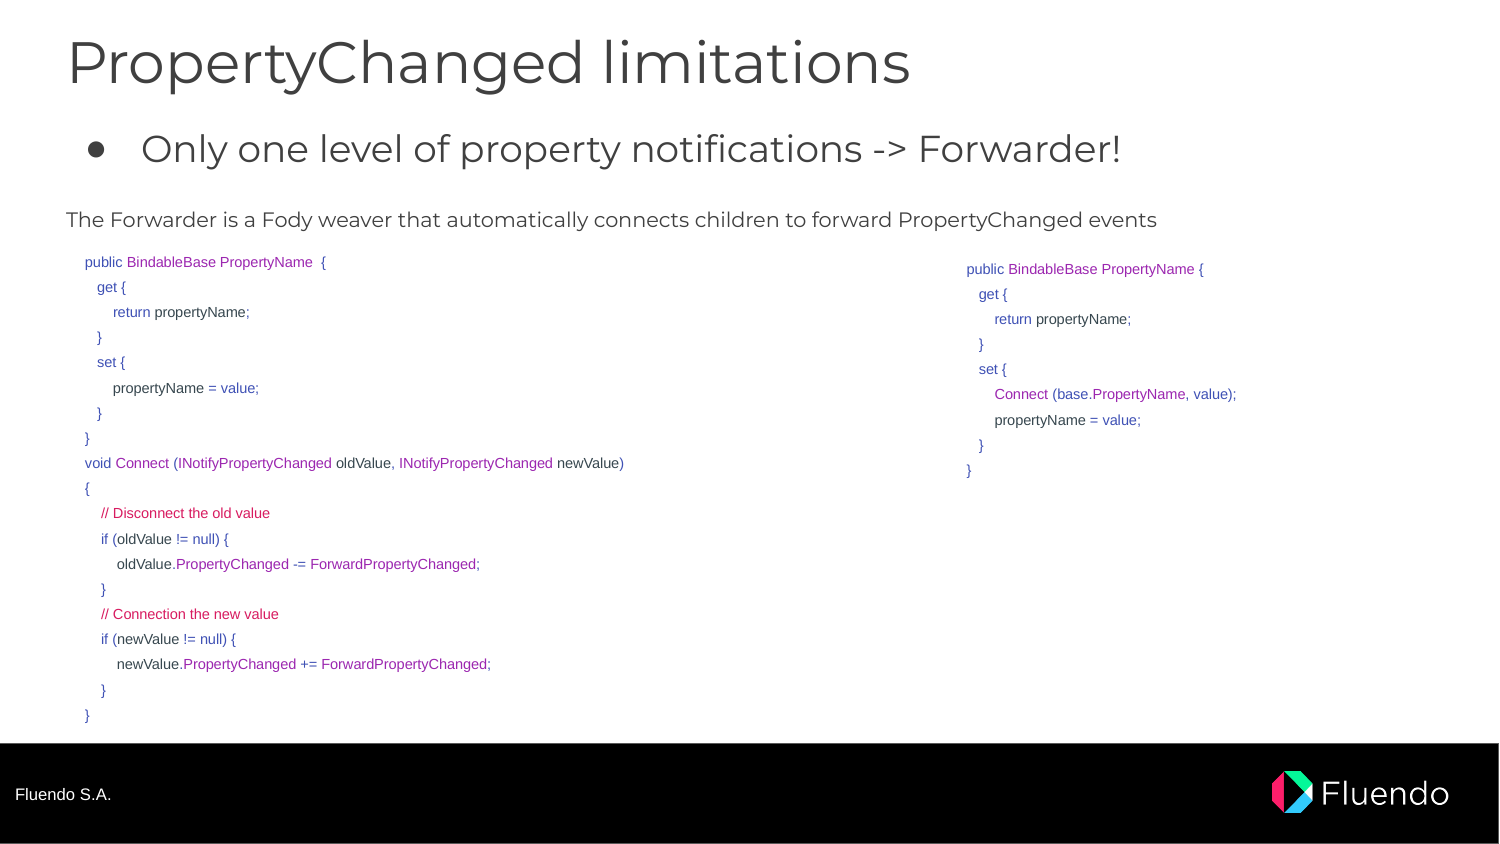

# PropertyChanged limitations
Only one level of property notifications -> Forwarder!
The Forwarder is a Fody weaver that automatically connects children to forward PropertyChanged events

public BindableBase PropertyName  {
   get {
       return propertyName;
   }
   set {
       propertyName = value;
   }
}
void Connect (INotifyPropertyChanged oldValue, INotifyPropertyChanged newValue)
{
    // Disconnect the old value
    if (oldValue != null) {
        oldValue.PropertyChanged -= ForwardPropertyChanged;
    }
    // Connection the new value
    if (newValue != null) {
        newValue.PropertyChanged += ForwardPropertyChanged;
    }
}

public BindableBase PropertyName {
   get {
       return propertyName;
   }
   set {
       Connect (base.PropertyName, value);
       propertyName = value;
   }
}